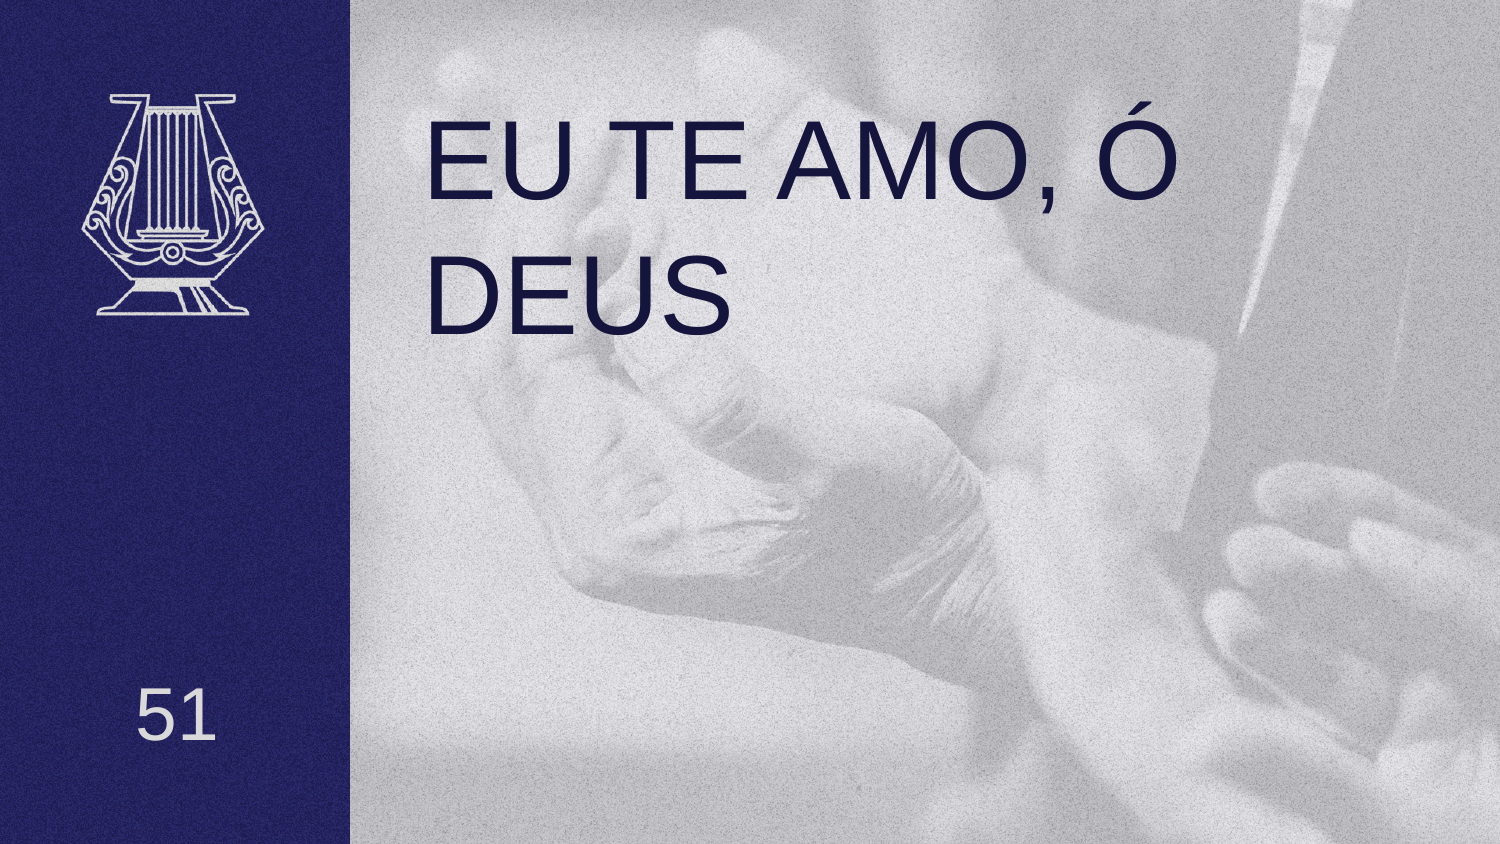

# EU TE AMO, Ó DEUS
51